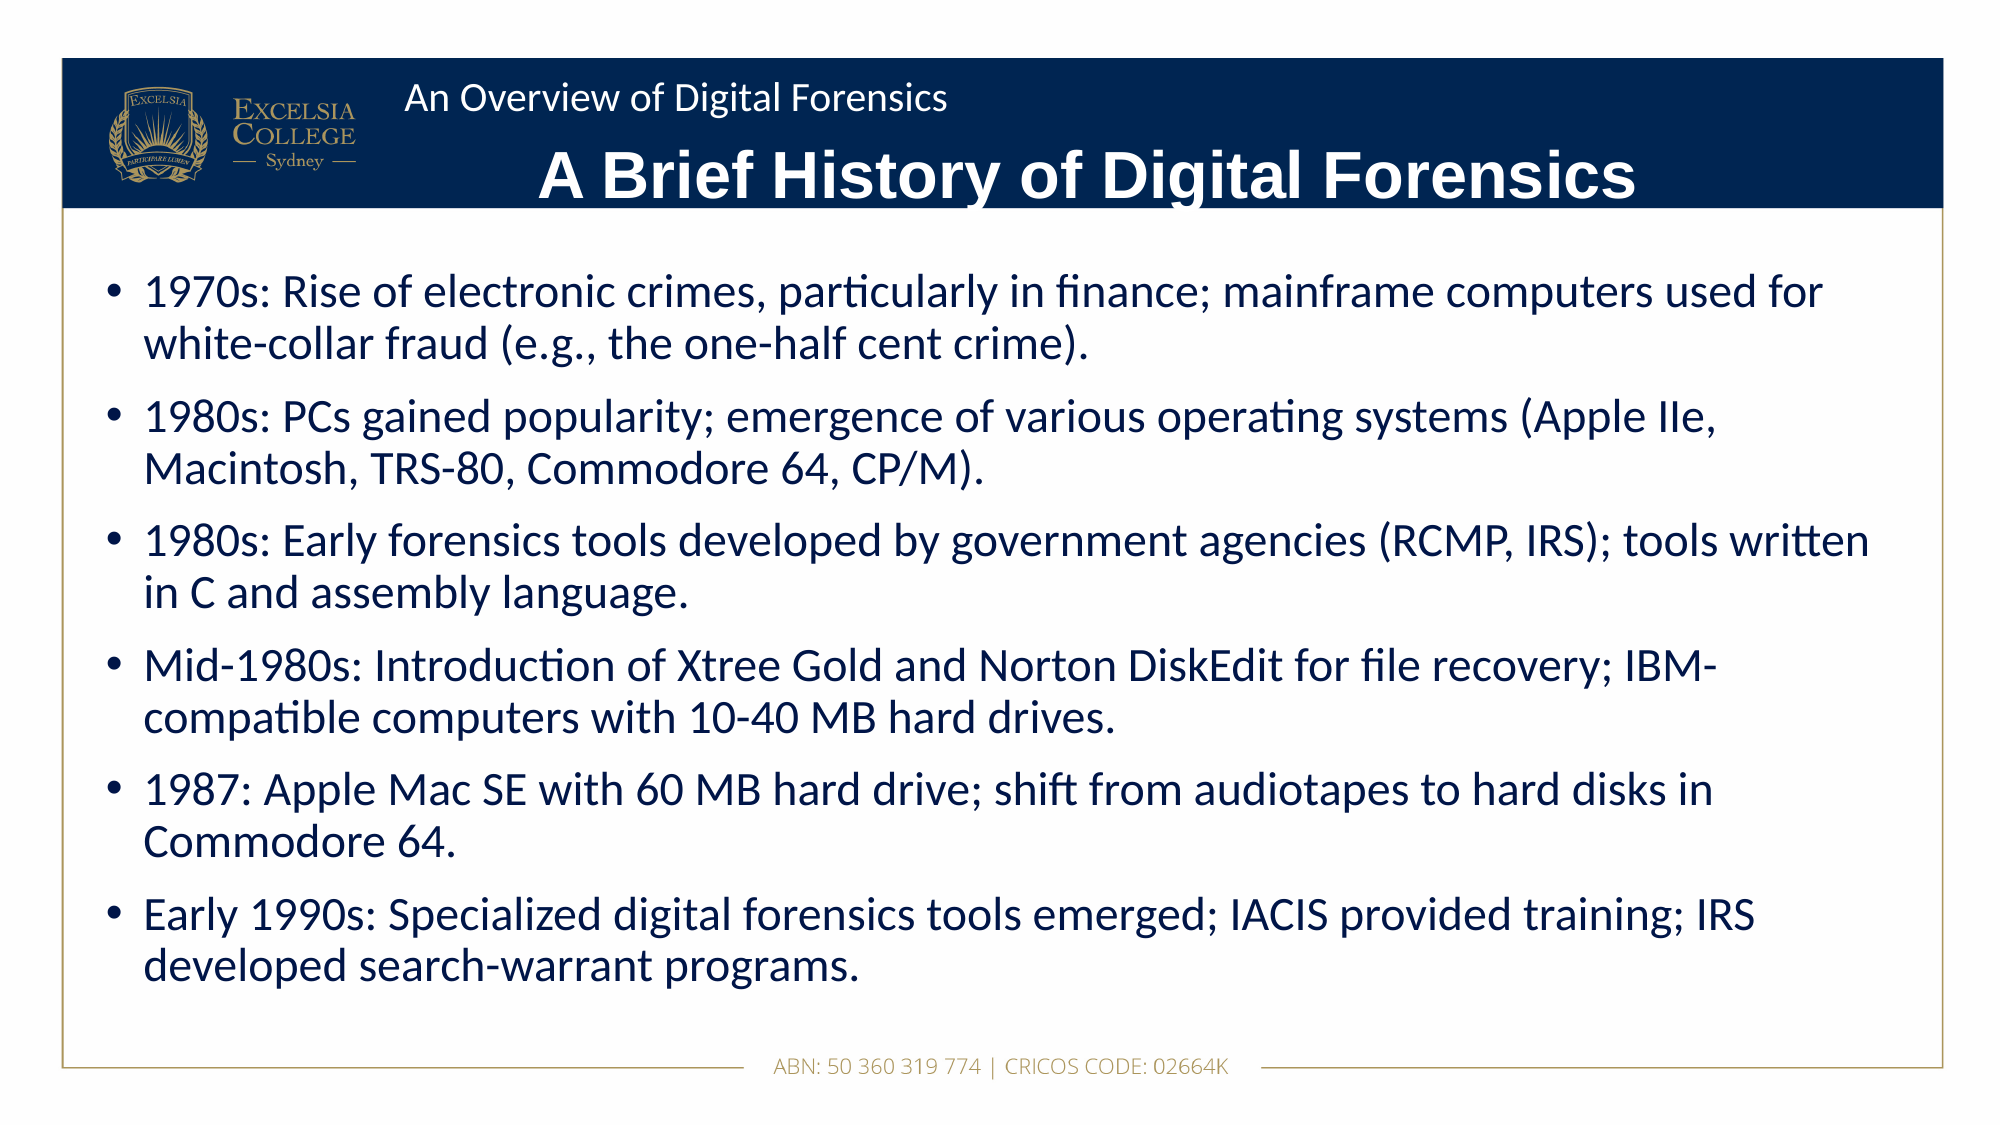

# An Overview of Digital Forensics
A Brief History of Digital Forensics
1970s: Rise of electronic crimes, particularly in finance; mainframe computers used for white-collar fraud (e.g., the one-half cent crime).
1980s: PCs gained popularity; emergence of various operating systems (Apple IIe, Macintosh, TRS-80, Commodore 64, CP/M).
1980s: Early forensics tools developed by government agencies (RCMP, IRS); tools written in C and assembly language.
Mid-1980s: Introduction of Xtree Gold and Norton DiskEdit for file recovery; IBM-compatible computers with 10-40 MB hard drives.
1987: Apple Mac SE with 60 MB hard drive; shift from audiotapes to hard disks in Commodore 64.
Early 1990s: Specialized digital forensics tools emerged; IACIS provided training; IRS developed search-warrant programs.